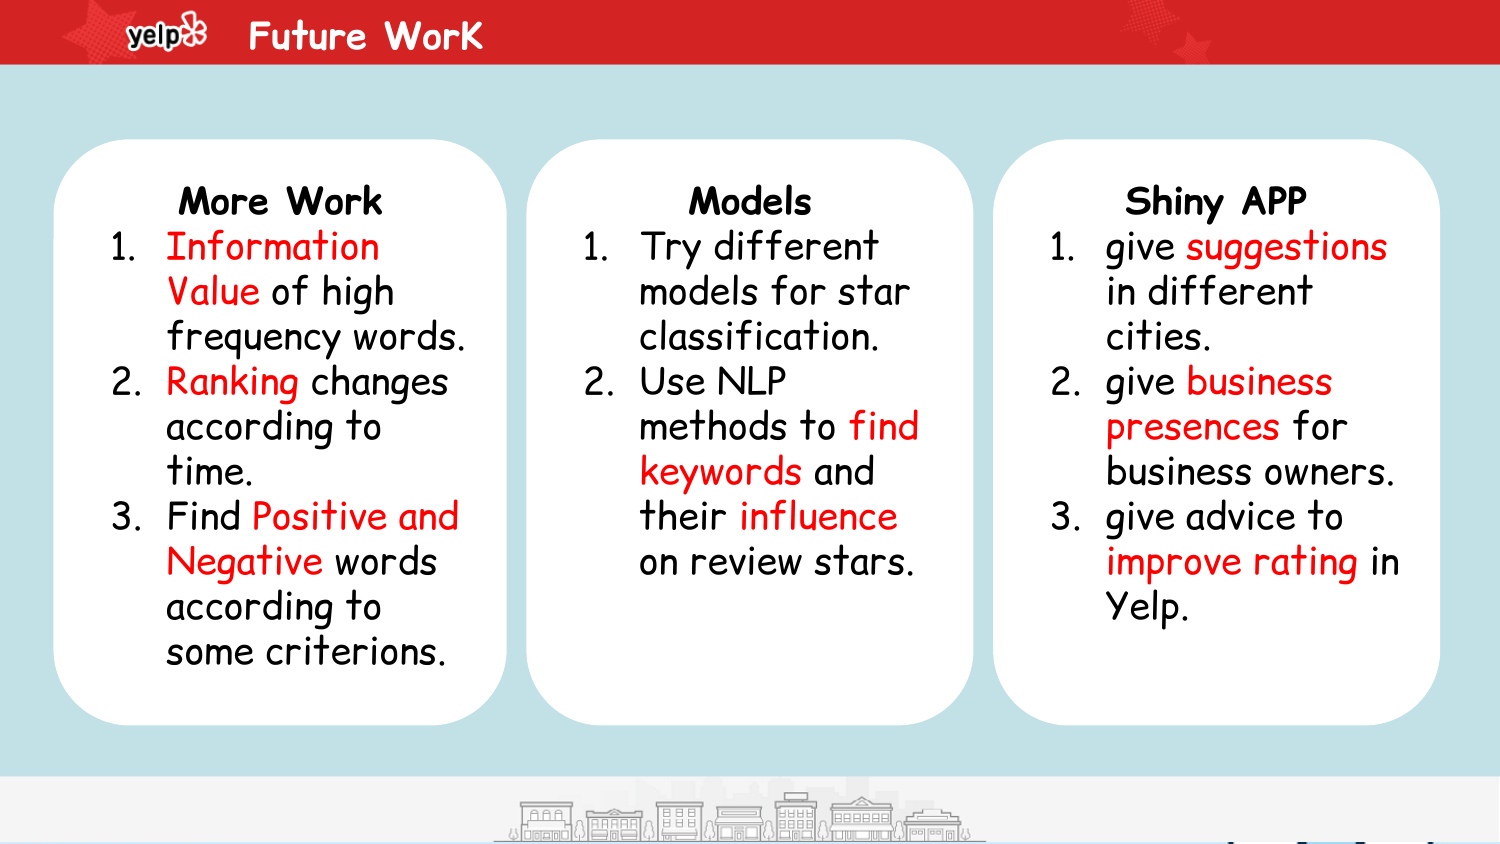

Future WorK

More Work
Information Value of high frequency words.
Ranking changes according to time.
Find Positive and Negative words according to some criterions.
Models
Try different models for star classification.
Use NLP methods to find keywords and their influence on review stars.
Shiny APP
give suggestions in different cities.
give business presences for business owners.
give advice to improve rating in Yelp.